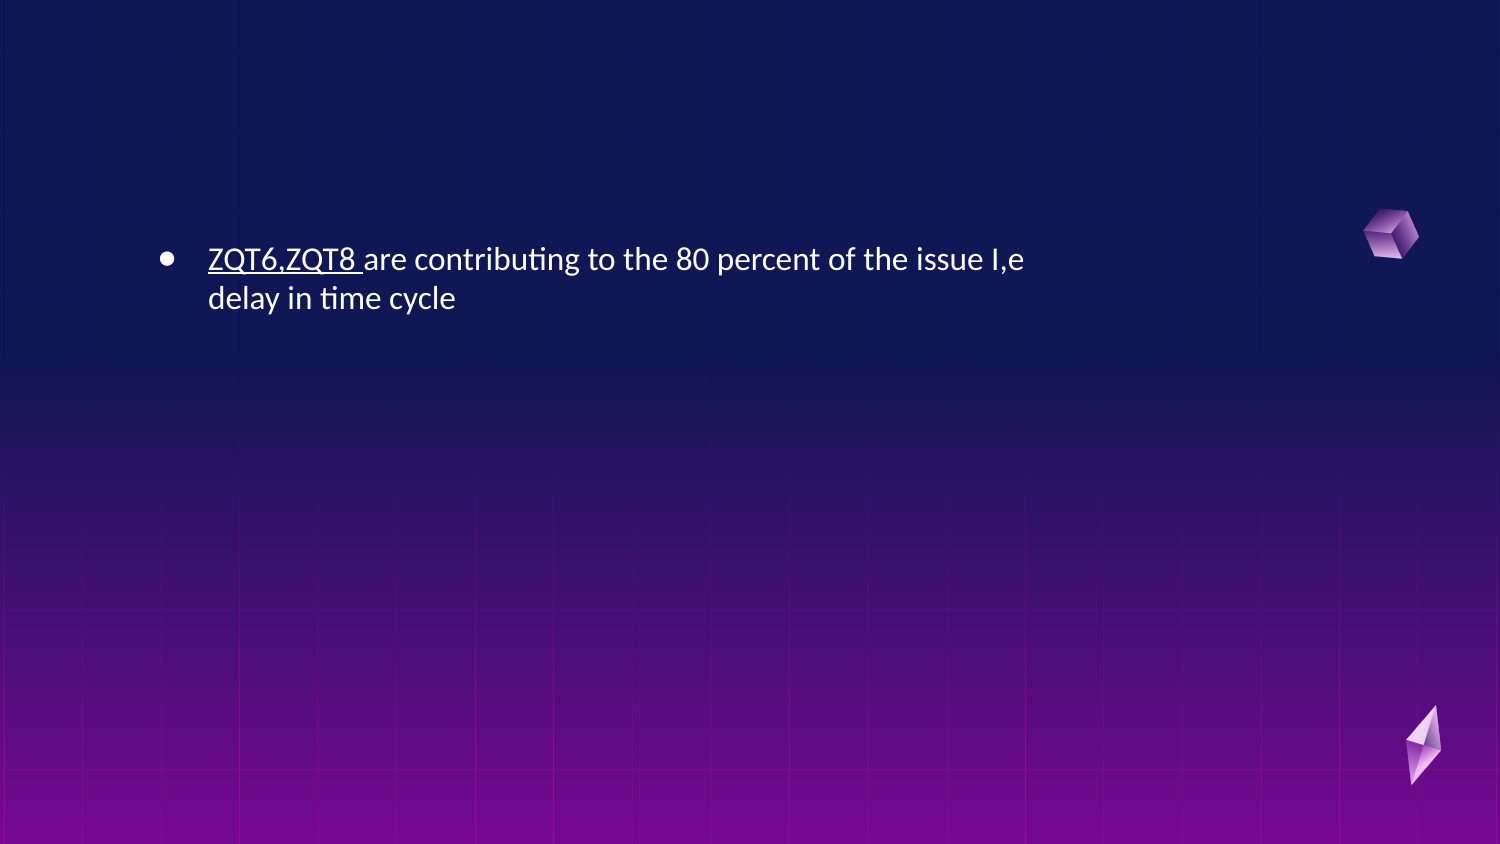

ZQT6,ZQT8 are contributing to the 80 percent of the issue I,e delay in time cycle